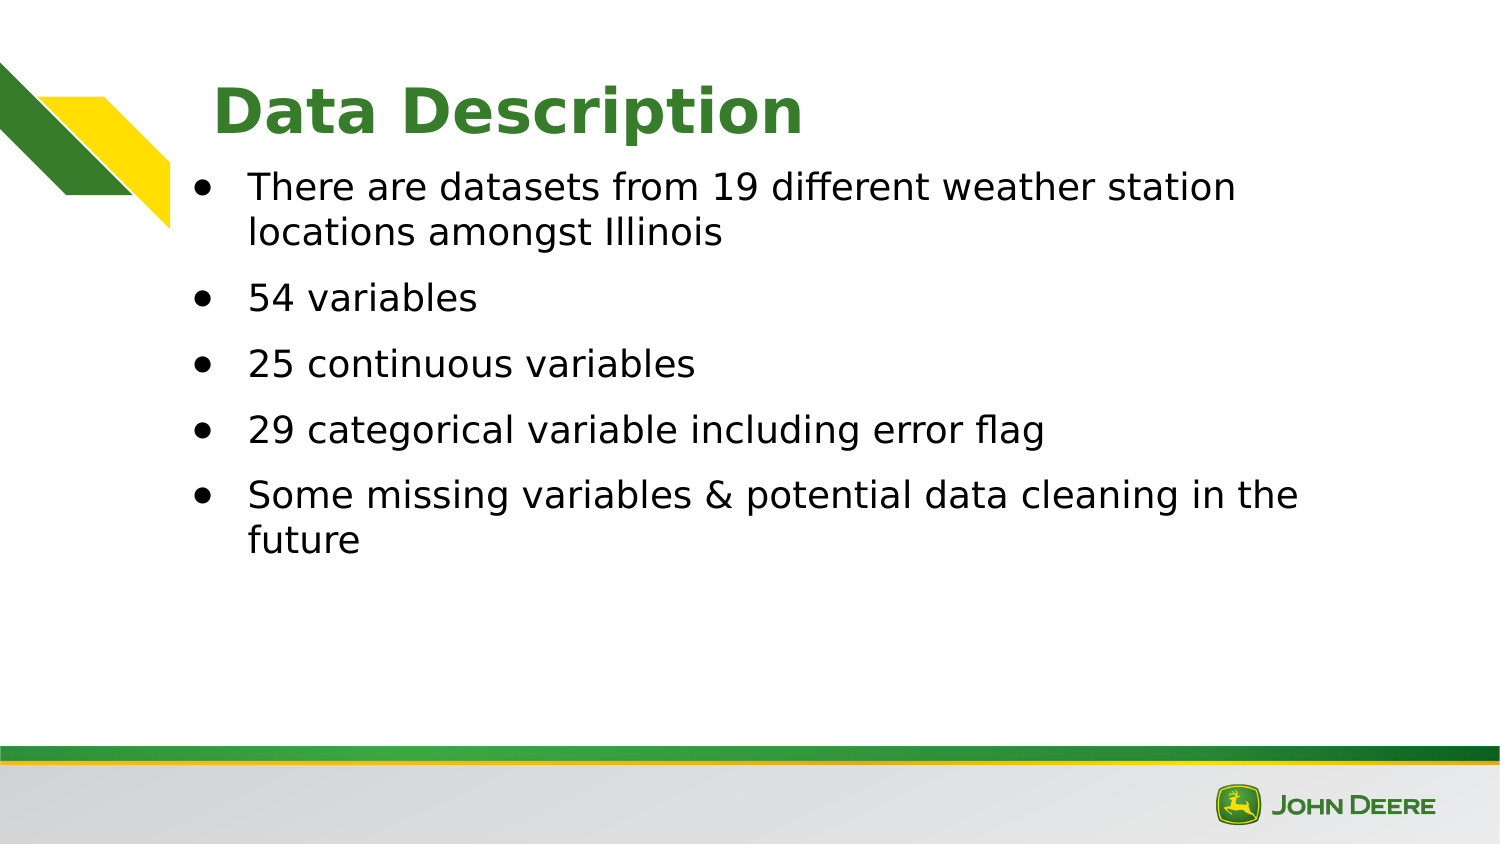

# Data Description
There are datasets from 19 different weather station locations amongst Illinois
54 variables
25 continuous variables
29 categorical variable including error flag
Some missing variables & potential data cleaning in the future